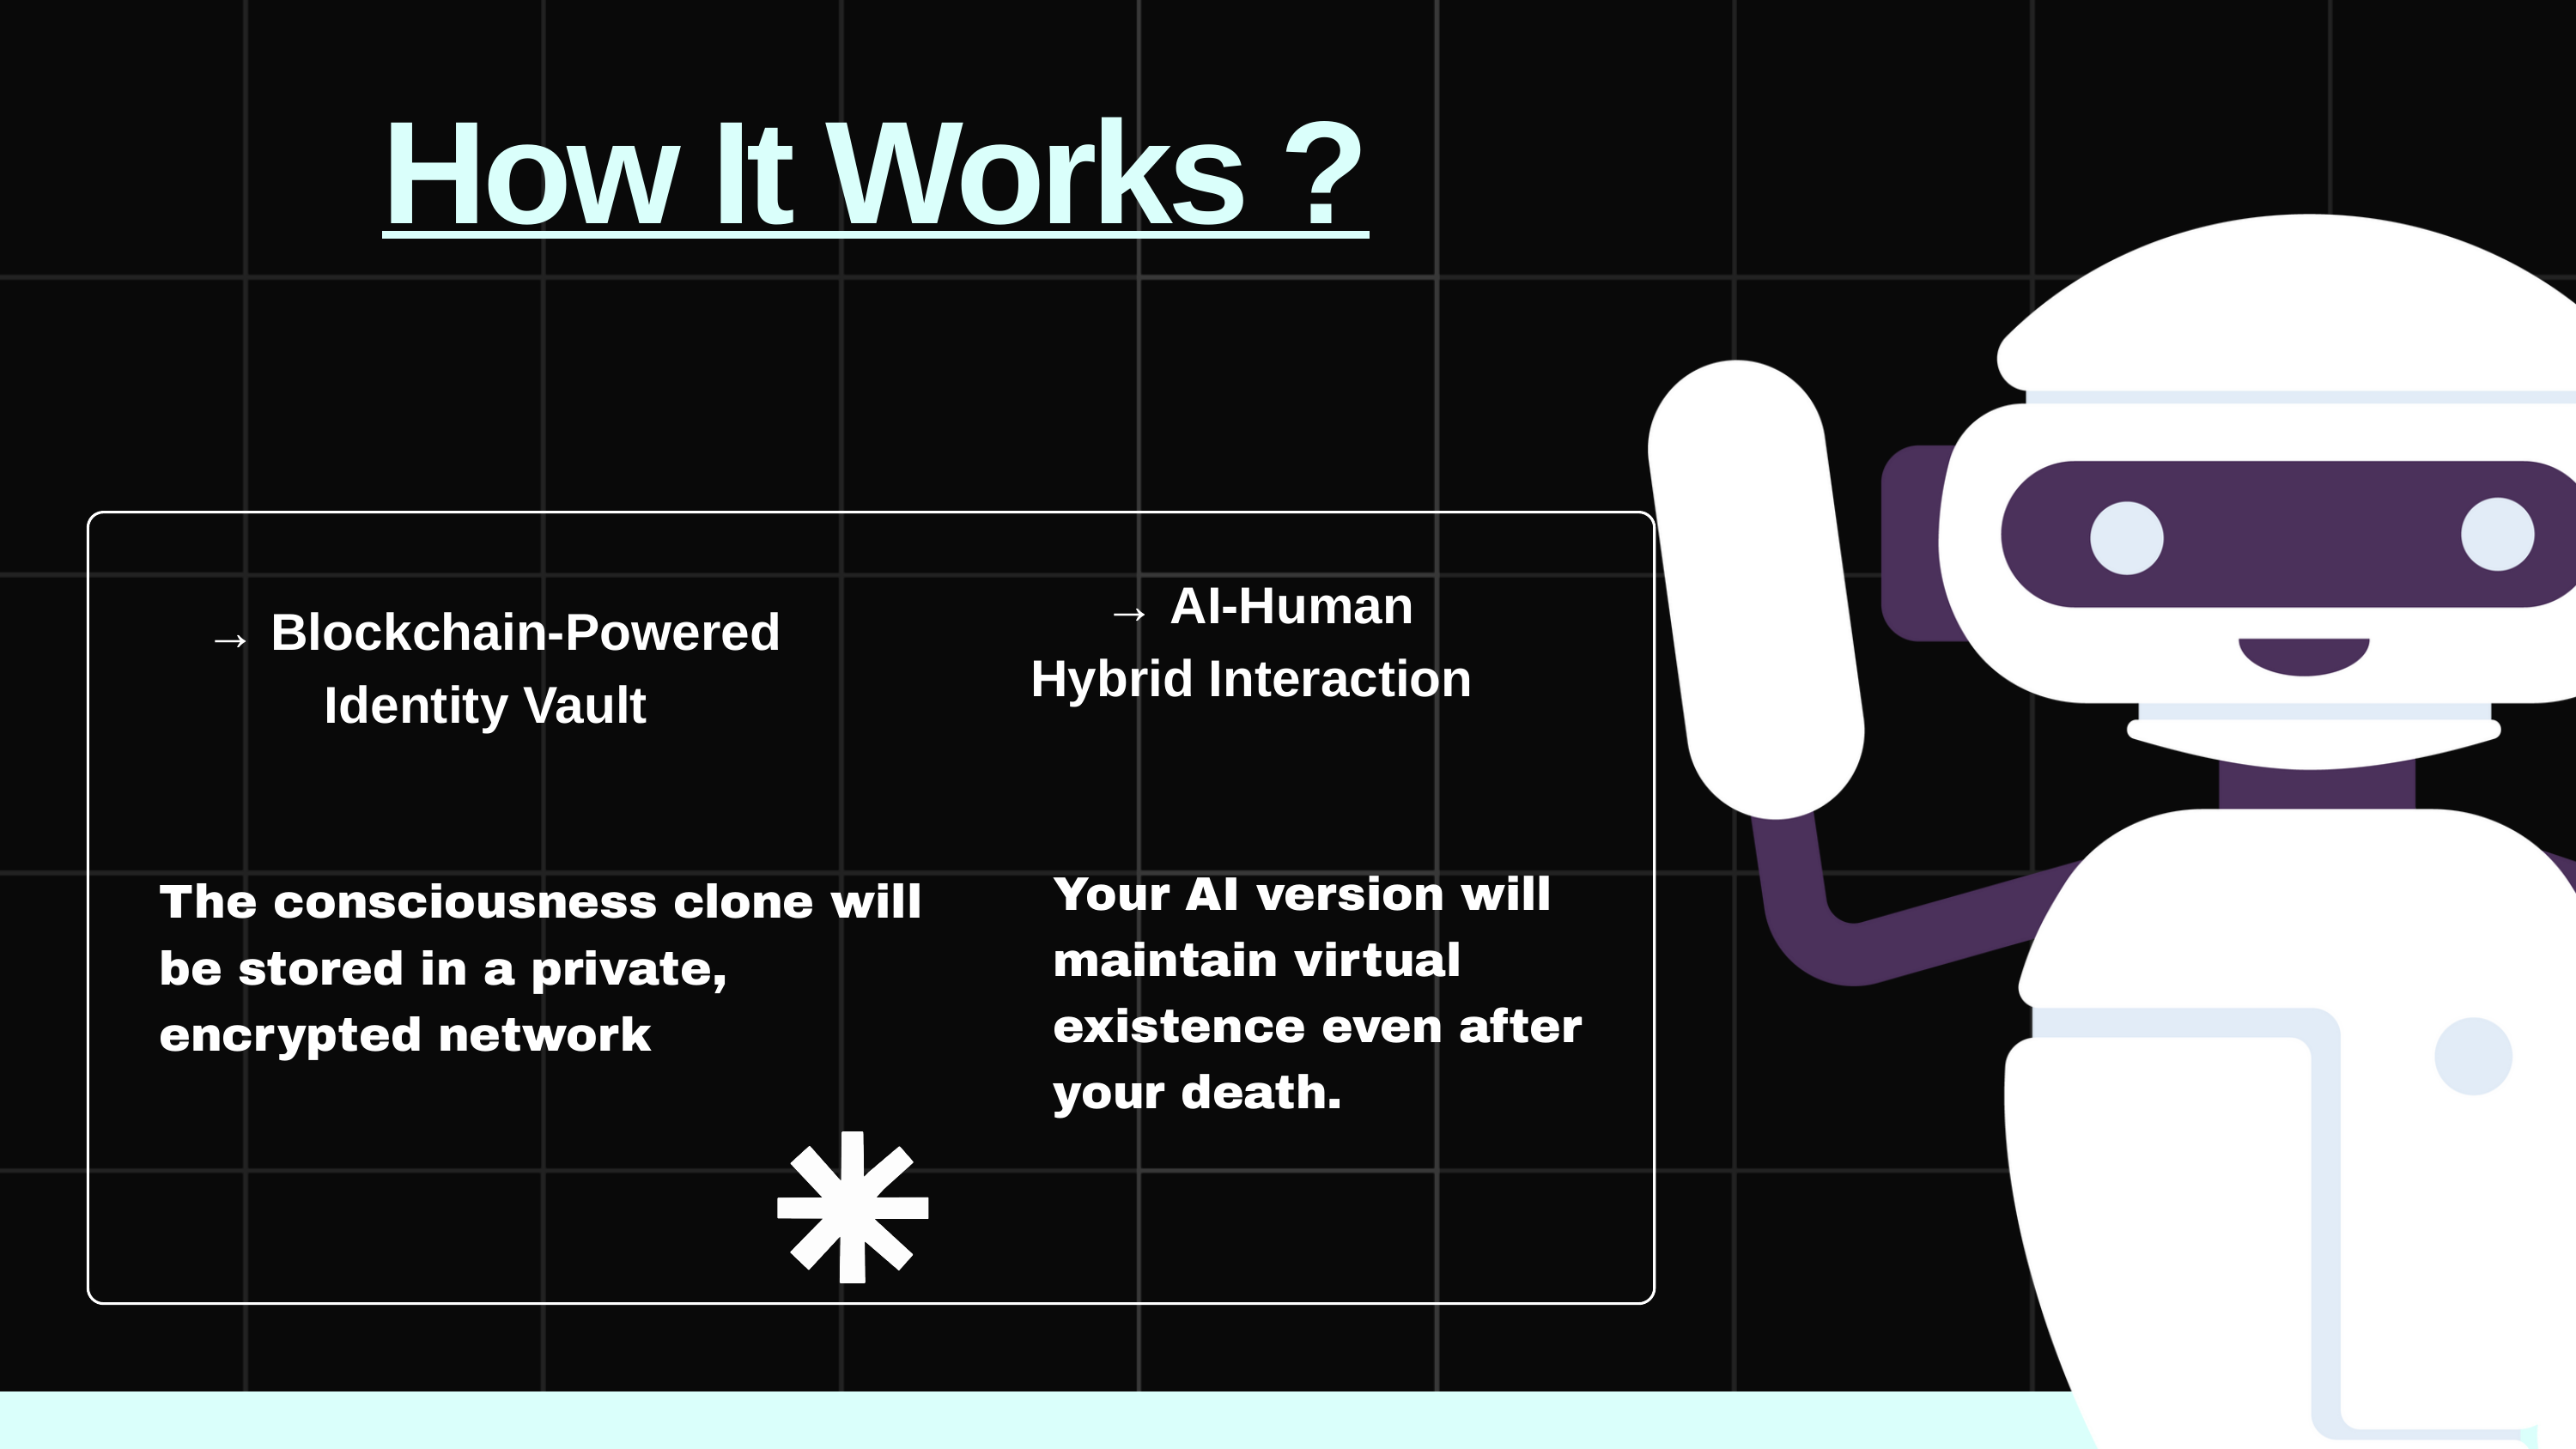

How It Works ?

→ AI-Human Hybrid Interaction

→ Blockchain-Powered Identity Vault
Your AI version will maintain virtual existence even after your death.
The consciousness clone will be stored in a private, encrypted network